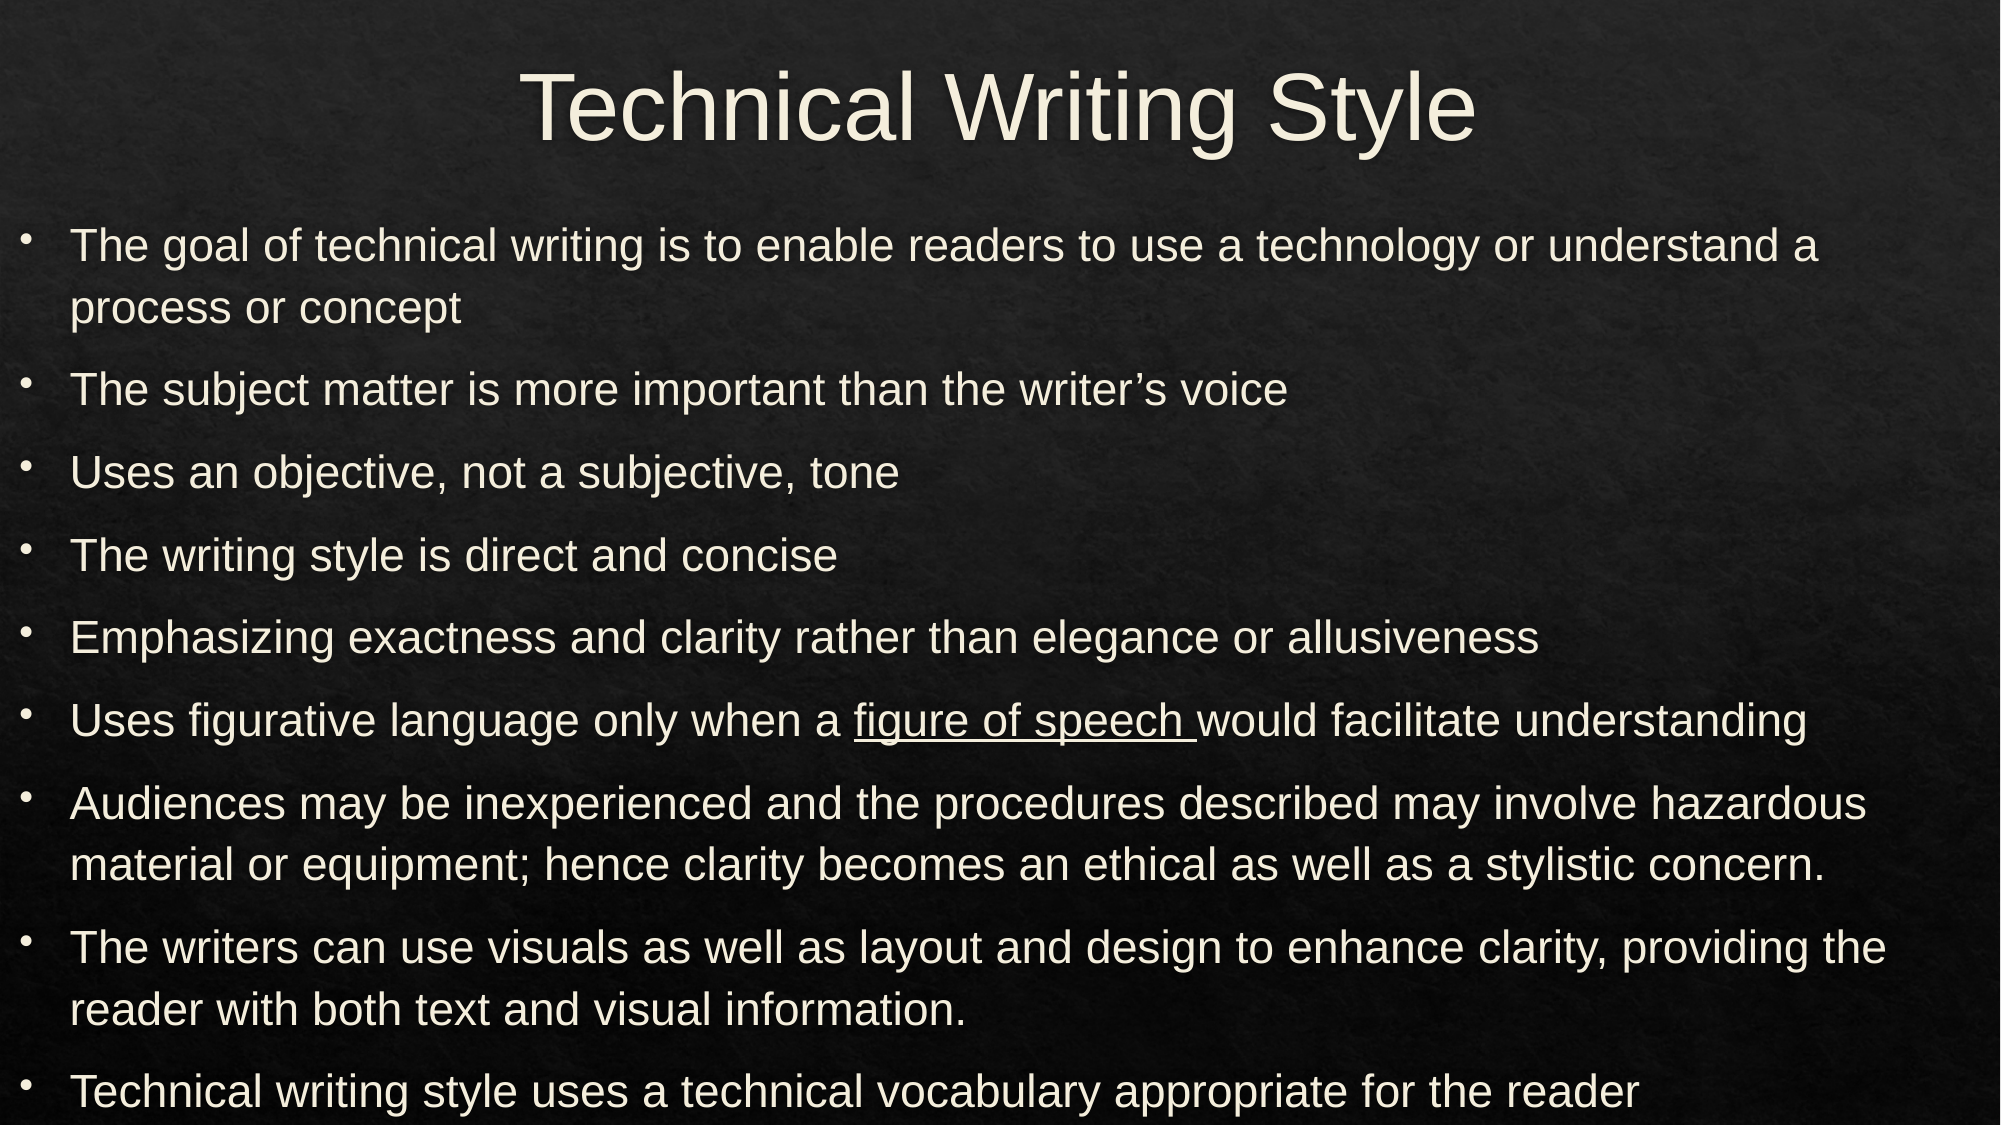

# Technical Writing Style
The goal of technical writing is to enable readers to use a technology or understand a process or concept
The subject matter is more important than the writer’s voice
Uses an objective, not a subjective, tone
The writing style is direct and concise
Emphasizing exactness and clarity rather than elegance or allusiveness
Uses figurative language only when a figure of speech would facilitate understanding
Audiences may be inexperienced and the procedures described may involve hazardous material or equipment; hence clarity becomes an ethical as well as a stylistic concern.
The writers can use visuals as well as layout and design to enhance clarity, providing the reader with both text and visual information.
Technical writing style uses a technical vocabulary appropriate for the reader